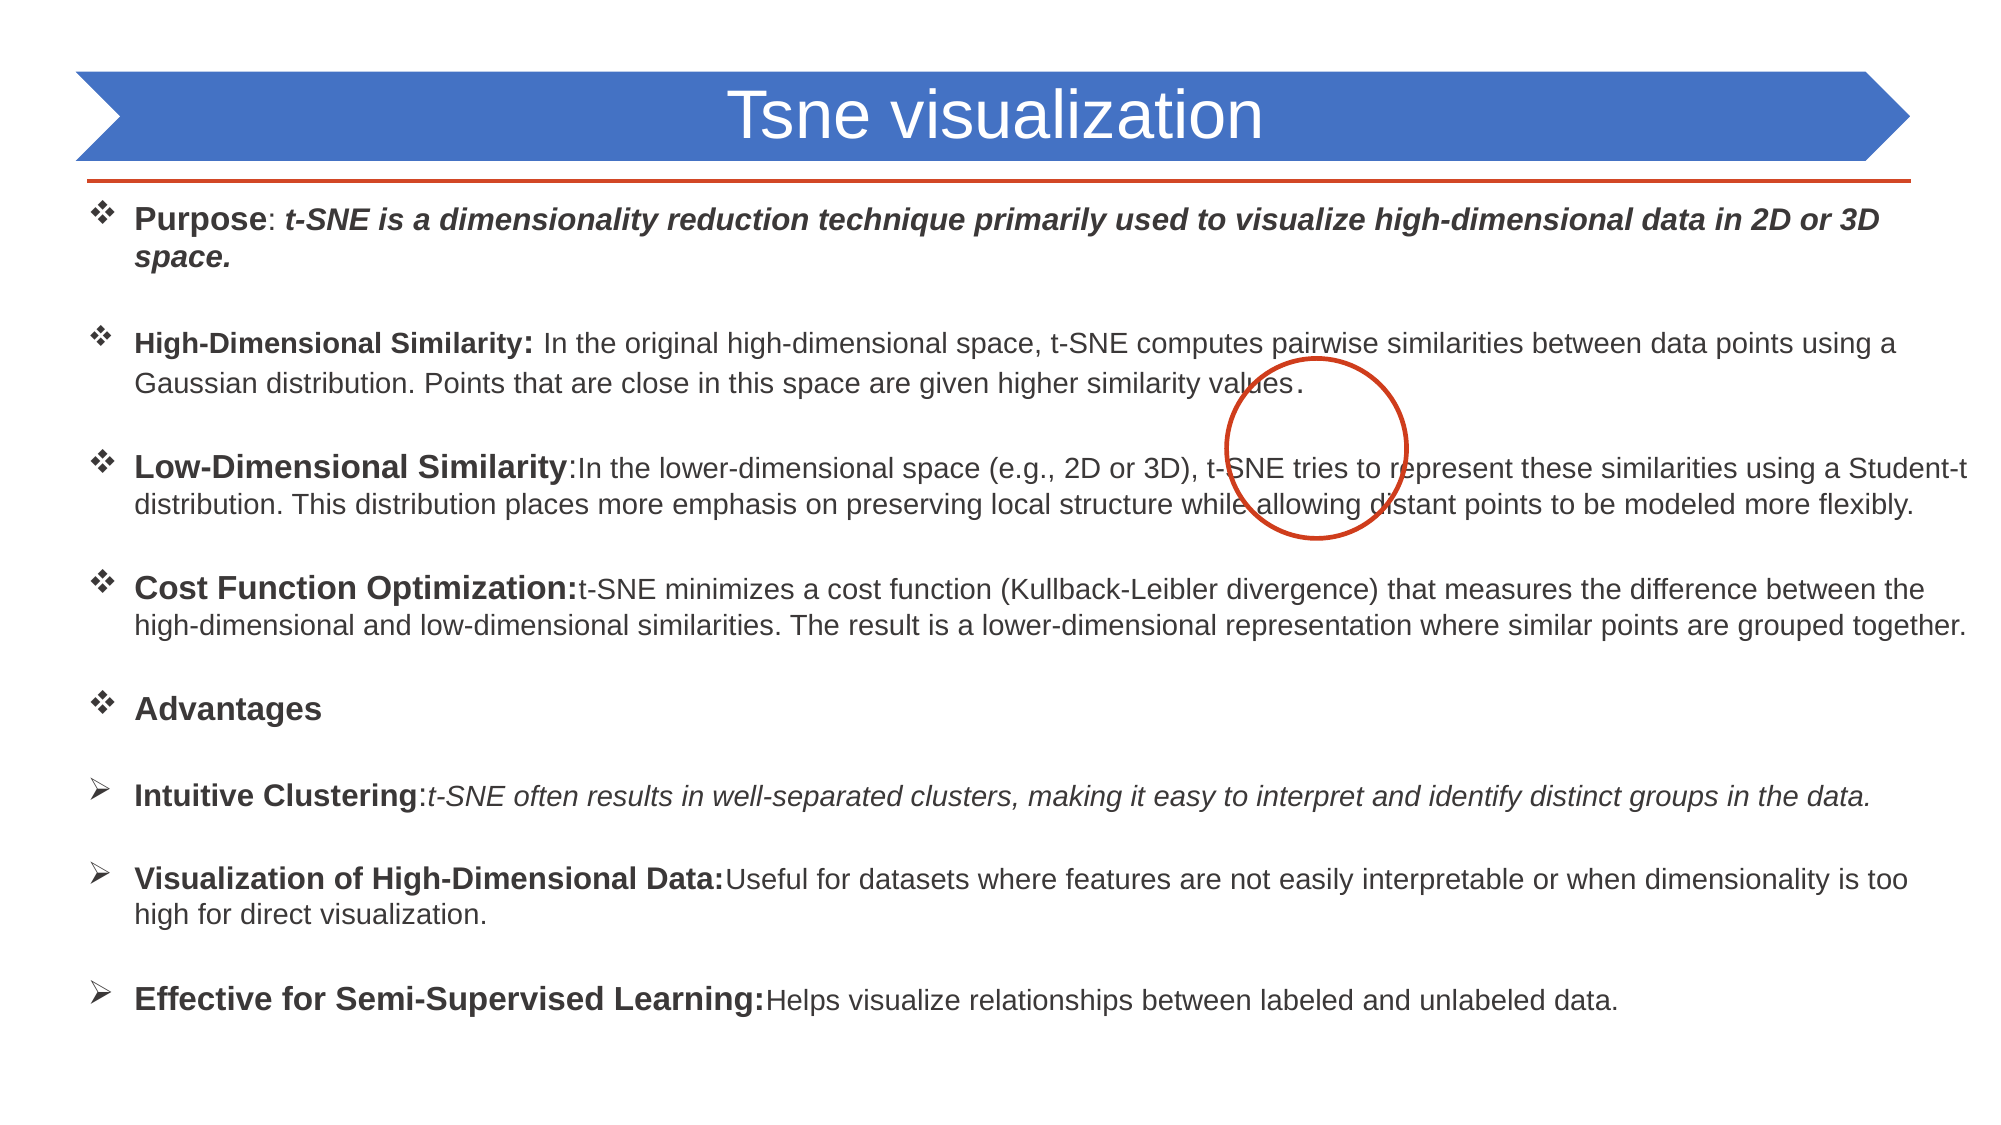

Tsne visualization
Purpose: t-SNE is a dimensionality reduction technique primarily used to visualize high-dimensional data in 2D or 3D space.
High-Dimensional Similarity: In the original high-dimensional space, t-SNE computes pairwise similarities between data points using a Gaussian distribution. Points that are close in this space are given higher similarity values.
Low-Dimensional Similarity:In the lower-dimensional space (e.g., 2D or 3D), t-SNE tries to represent these similarities using a Student-t distribution. This distribution places more emphasis on preserving local structure while allowing distant points to be modeled more flexibly.
Cost Function Optimization:t-SNE minimizes a cost function (Kullback-Leibler divergence) that measures the difference between the high-dimensional and low-dimensional similarities. The result is a lower-dimensional representation where similar points are grouped together.
Advantages
Intuitive Clustering:t-SNE often results in well-separated clusters, making it easy to interpret and identify distinct groups in the data.
Visualization of High-Dimensional Data:Useful for datasets where features are not easily interpretable or when dimensionality is too high for direct visualization.
Effective for Semi-Supervised Learning:Helps visualize relationships between labeled and unlabeled data.